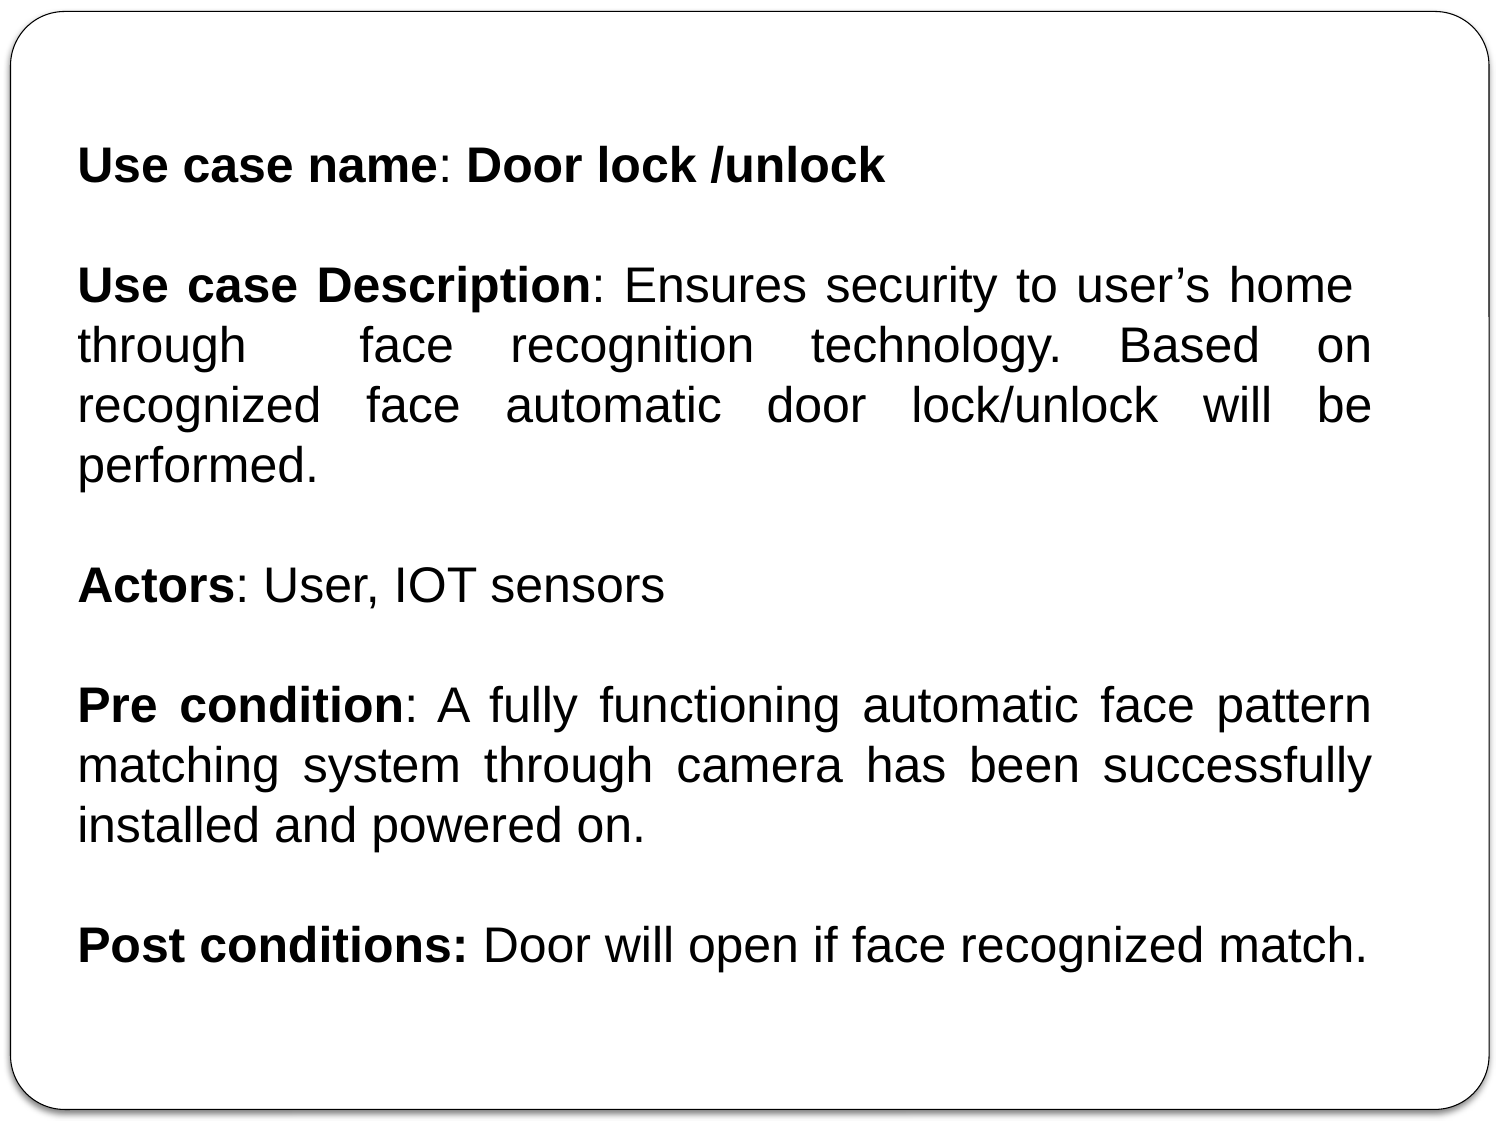

Use case name: Door lock /unlock

Use case Description: Ensures security to user’s home  through  face recognition technology. Based on recognized face automatic door lock/unlock will be performed.

Actors: User, IOT sensors

Pre condition: A fully functioning automatic face pattern matching system through camera has been successfully installed and powered on.

Post conditions: Door will open if face recognized match.